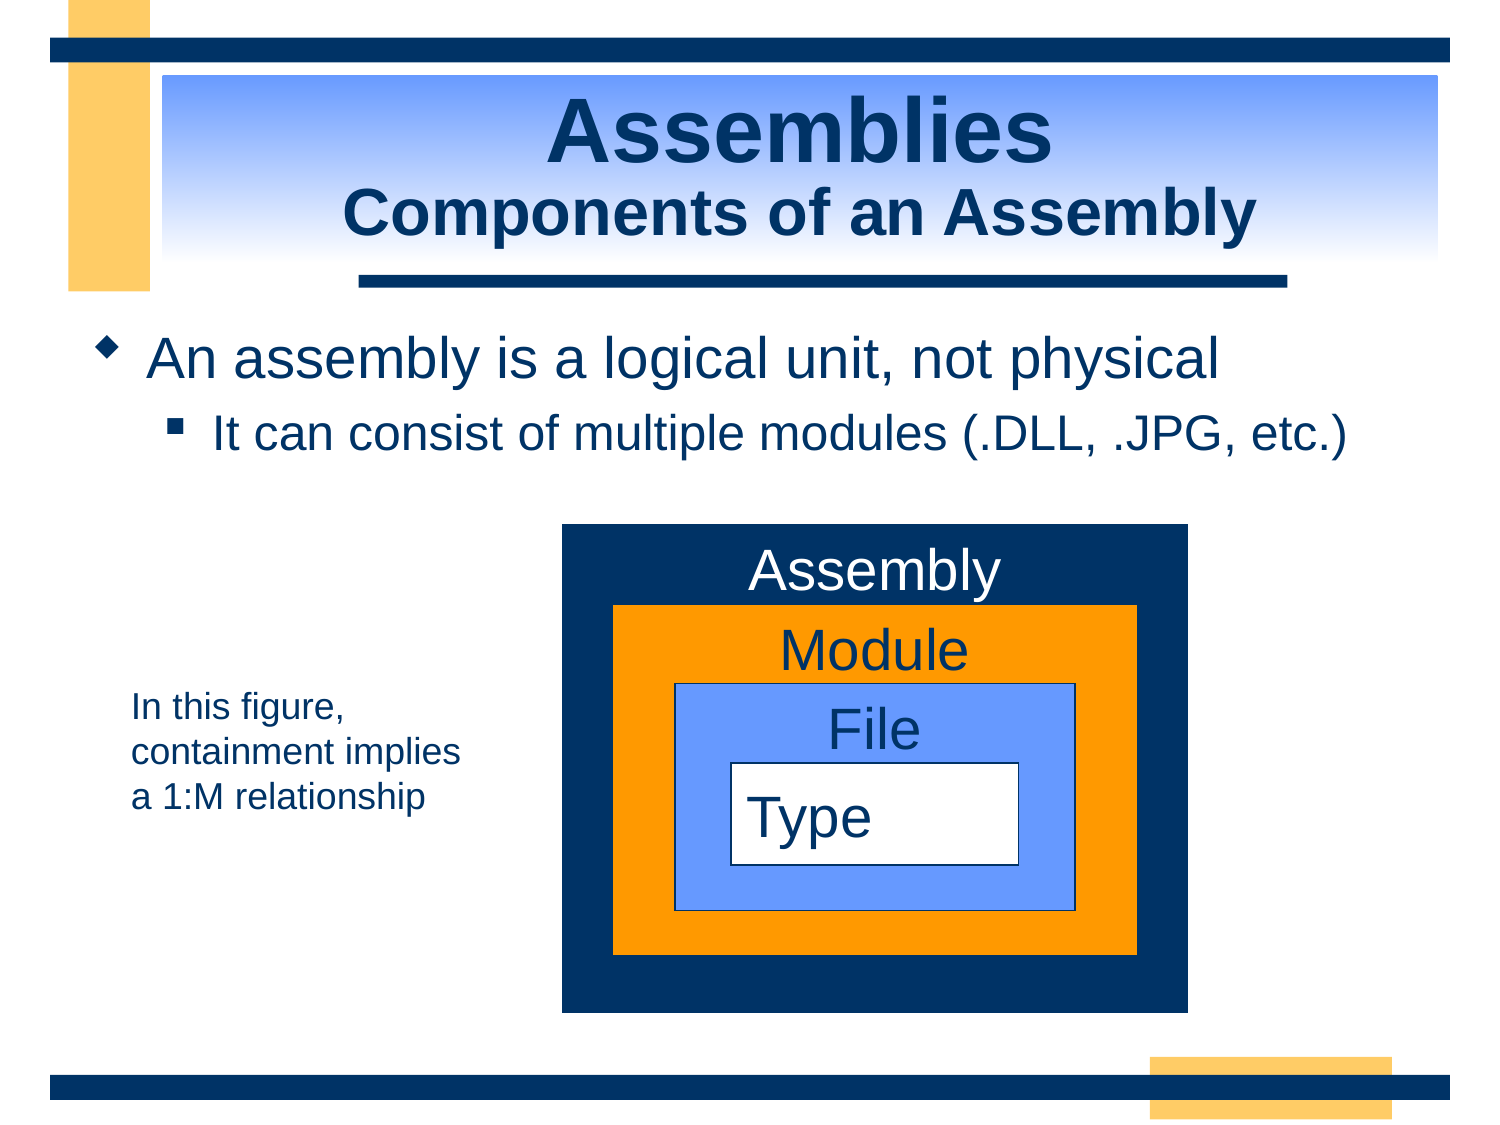

# Assemblies Components of an Assembly
An assembly is a logical unit, not physical
It can consist of multiple modules (.DLL, .JPG, etc.)
Assembly
Module
File
Type
In this figure,
containment implies
a 1:M relationship